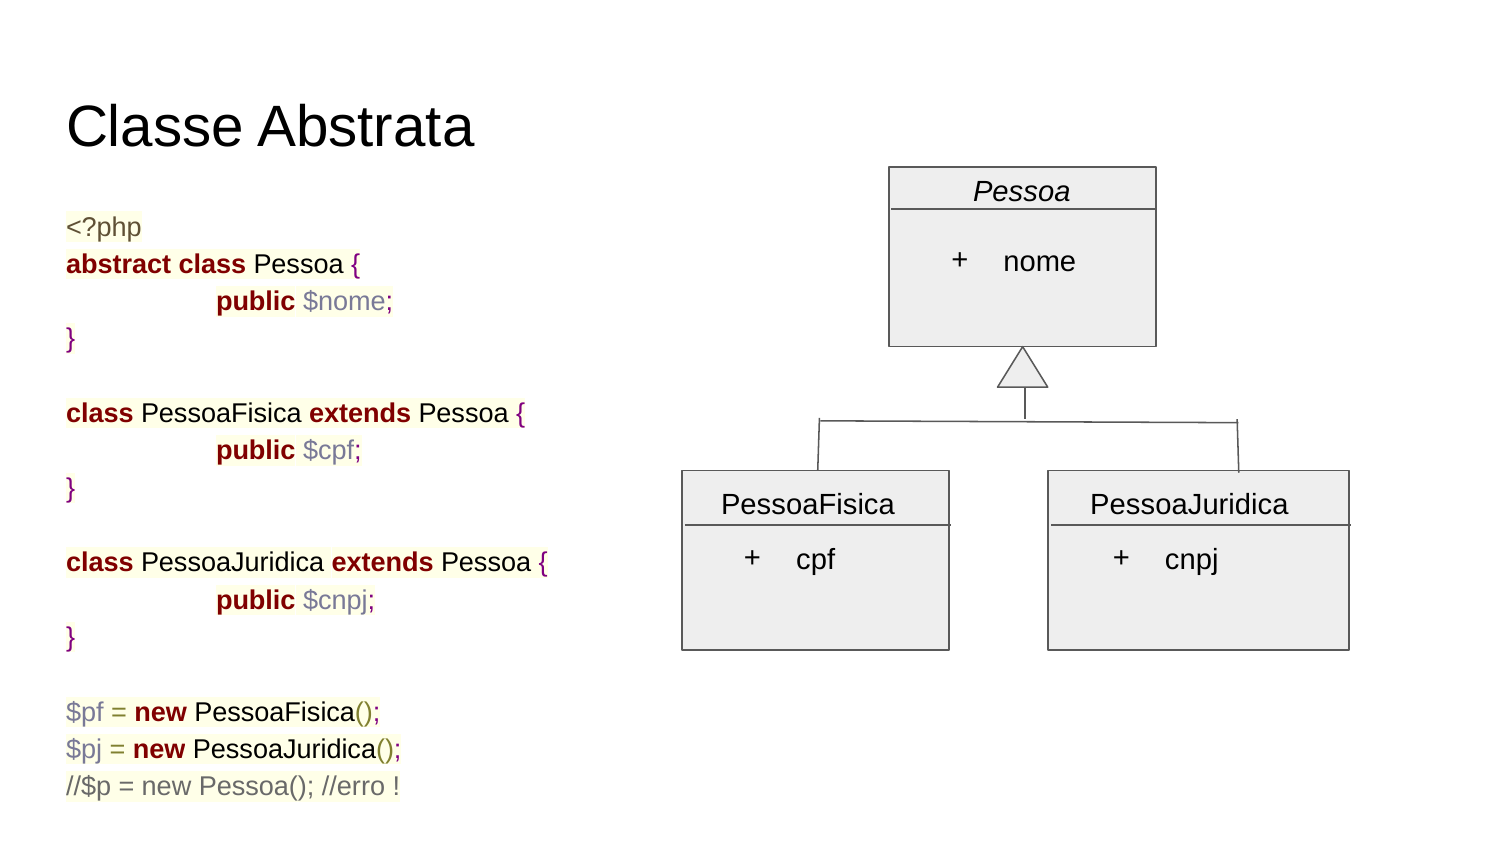

# Classe Abstrata
Pessoa

<?php
abstract class Pessoa {
	public $nome;
}
class PessoaFisica extends Pessoa {
	public $cpf;
}
class PessoaJuridica extends Pessoa {
	public $cnpj;
}
$pf = new PessoaFisica();
$pj = new PessoaJuridica();
//$p = new Pessoa(); //erro !

nome

PessoaFisica
cpf

PessoaJuridica
cnpj